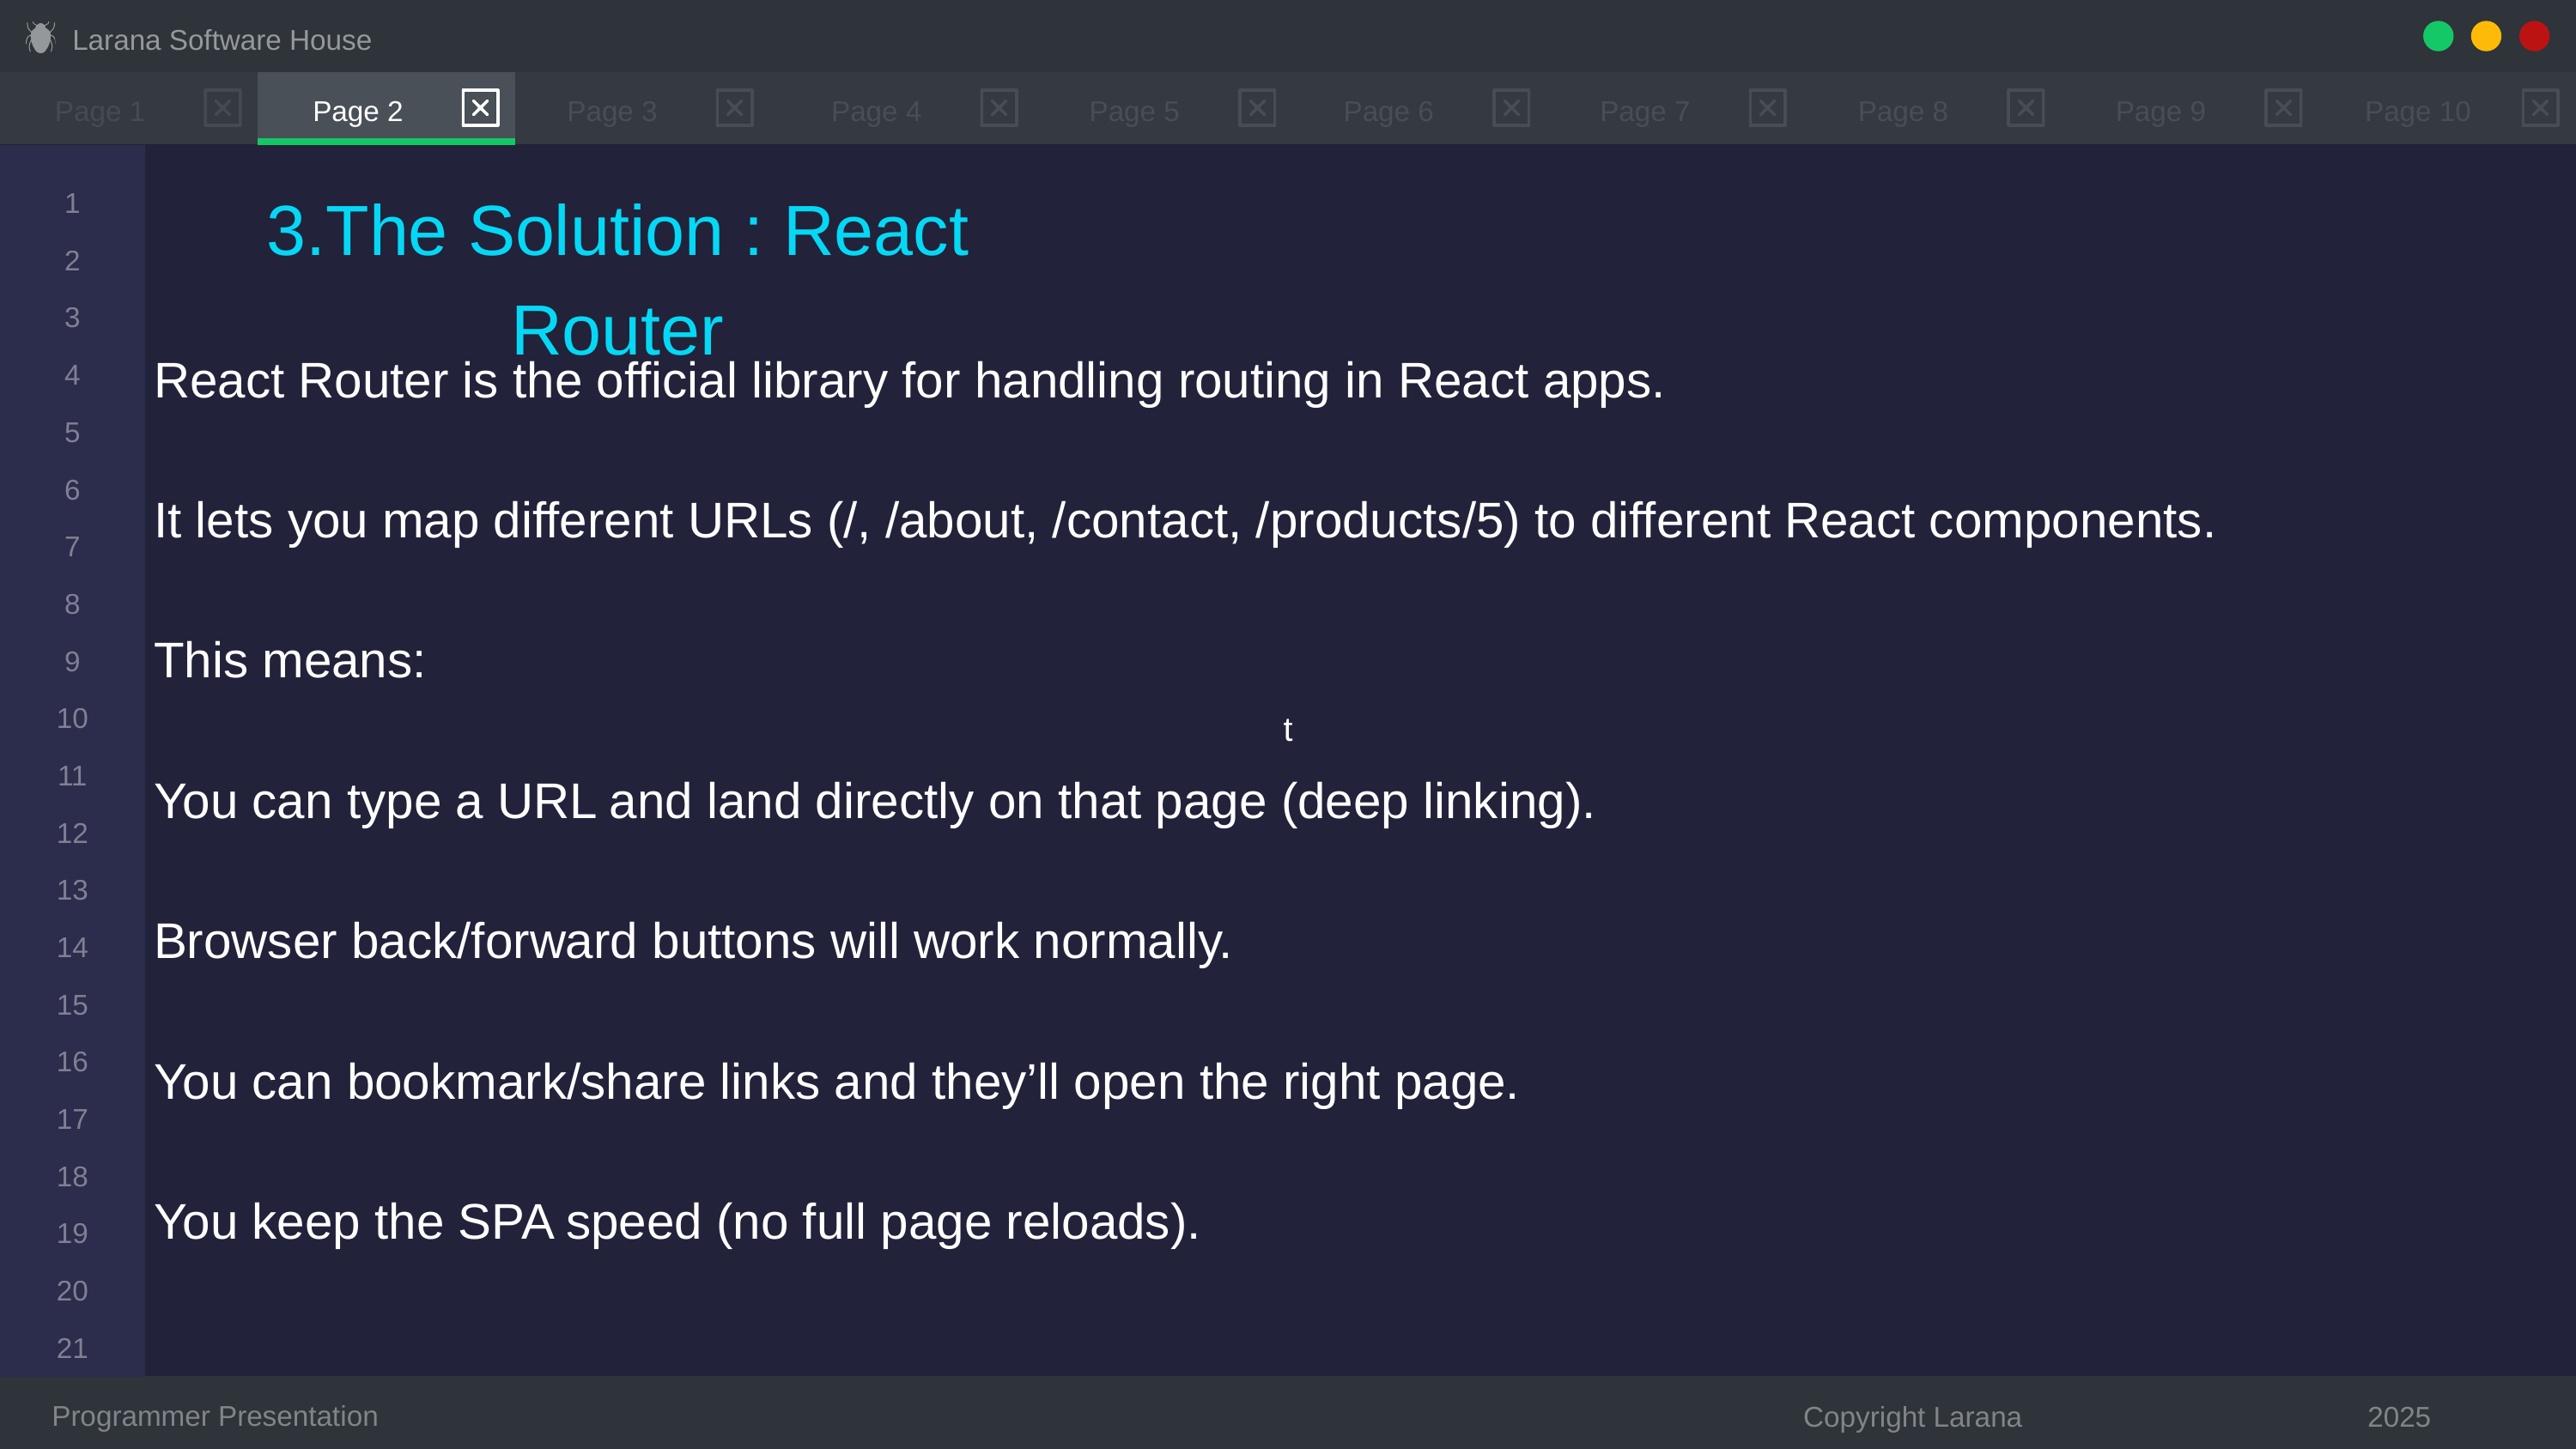

Larana Software House

Page 1
Page 2
Page 3
Page 4
Page 5
Page 6
Page 7
Page 8
Page 9
Page 10

1
2
3
4
5
6
7
8
9
10
11
12
13
14
15
16
17
18
19
20
21
3.The Solution : React Router
React Router is the official library for handling routing in React apps.

It lets you map different URLs (/, /about, /contact, /products/5) to different React components.

This means:

You can type a URL and land directly on that page (deep linking).

Browser back/forward buttons will work normally.

You can bookmark/share links and they’ll open the right page.

You keep the SPA speed (no full page reloads).
t

Programmer Presentation
Copyright Larana
2025